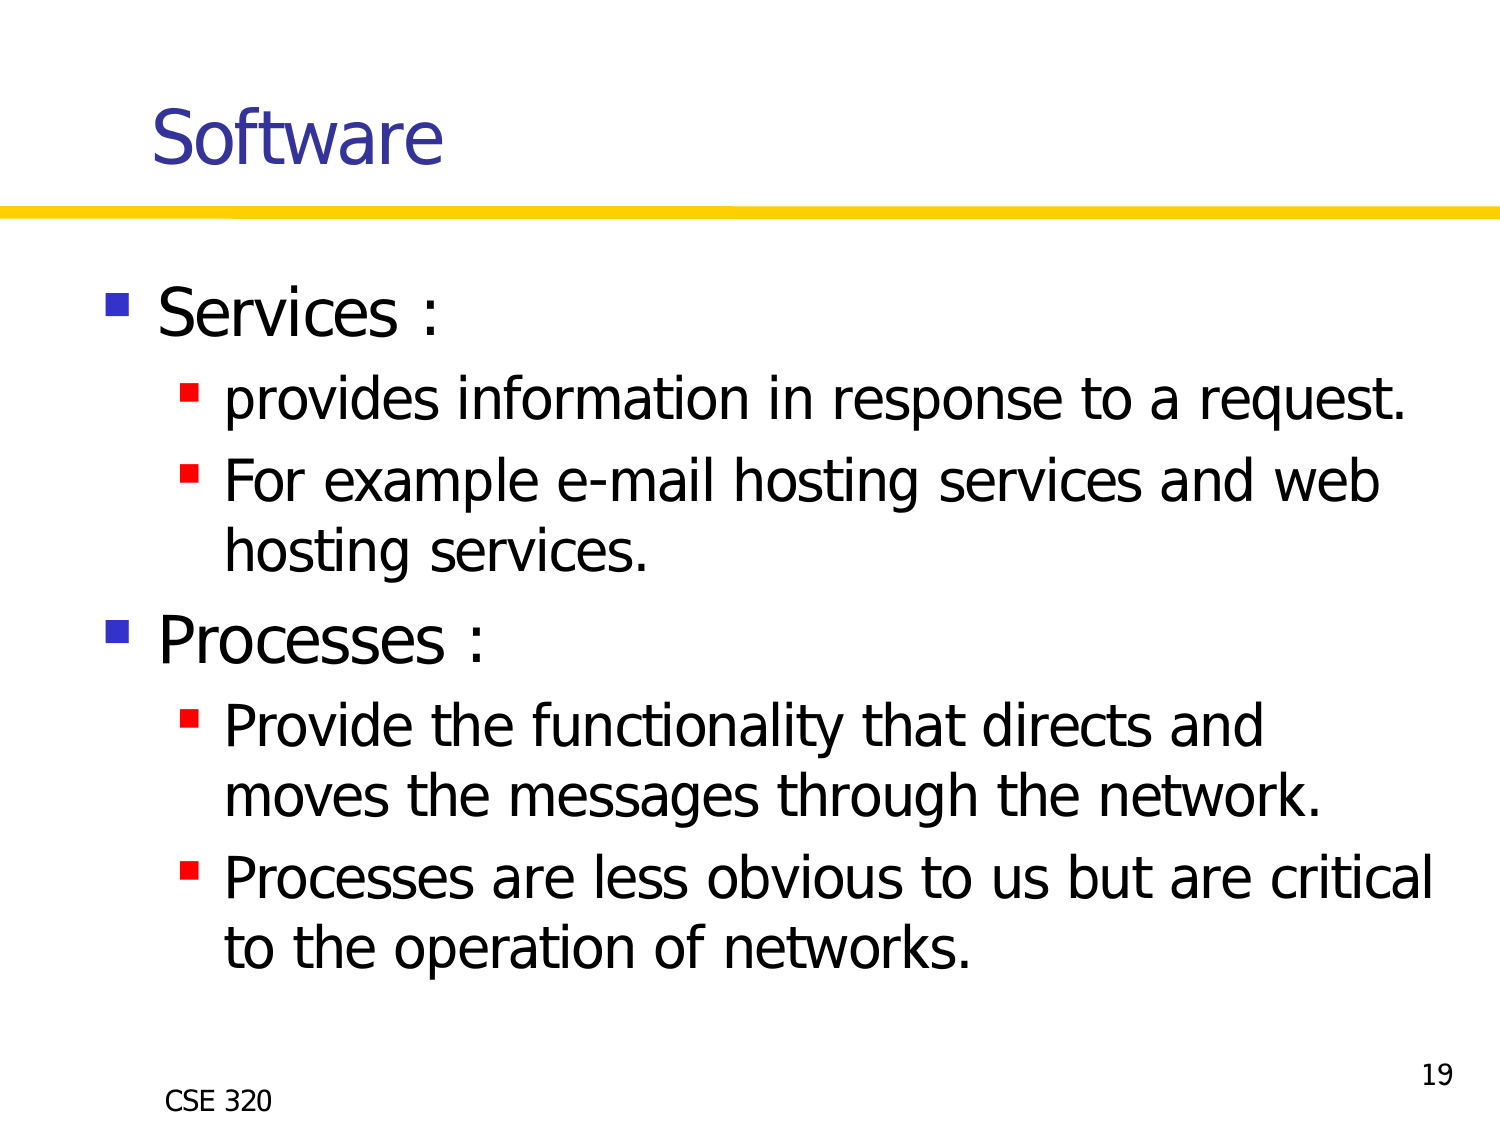

# Software
Services :
provides information in response to a request.
For example e-mail hosting services and web hosting services.
Processes :
Provide the functionality that directs and moves the messages through the network.
Processes are less obvious to us but are critical to the operation of networks.
19